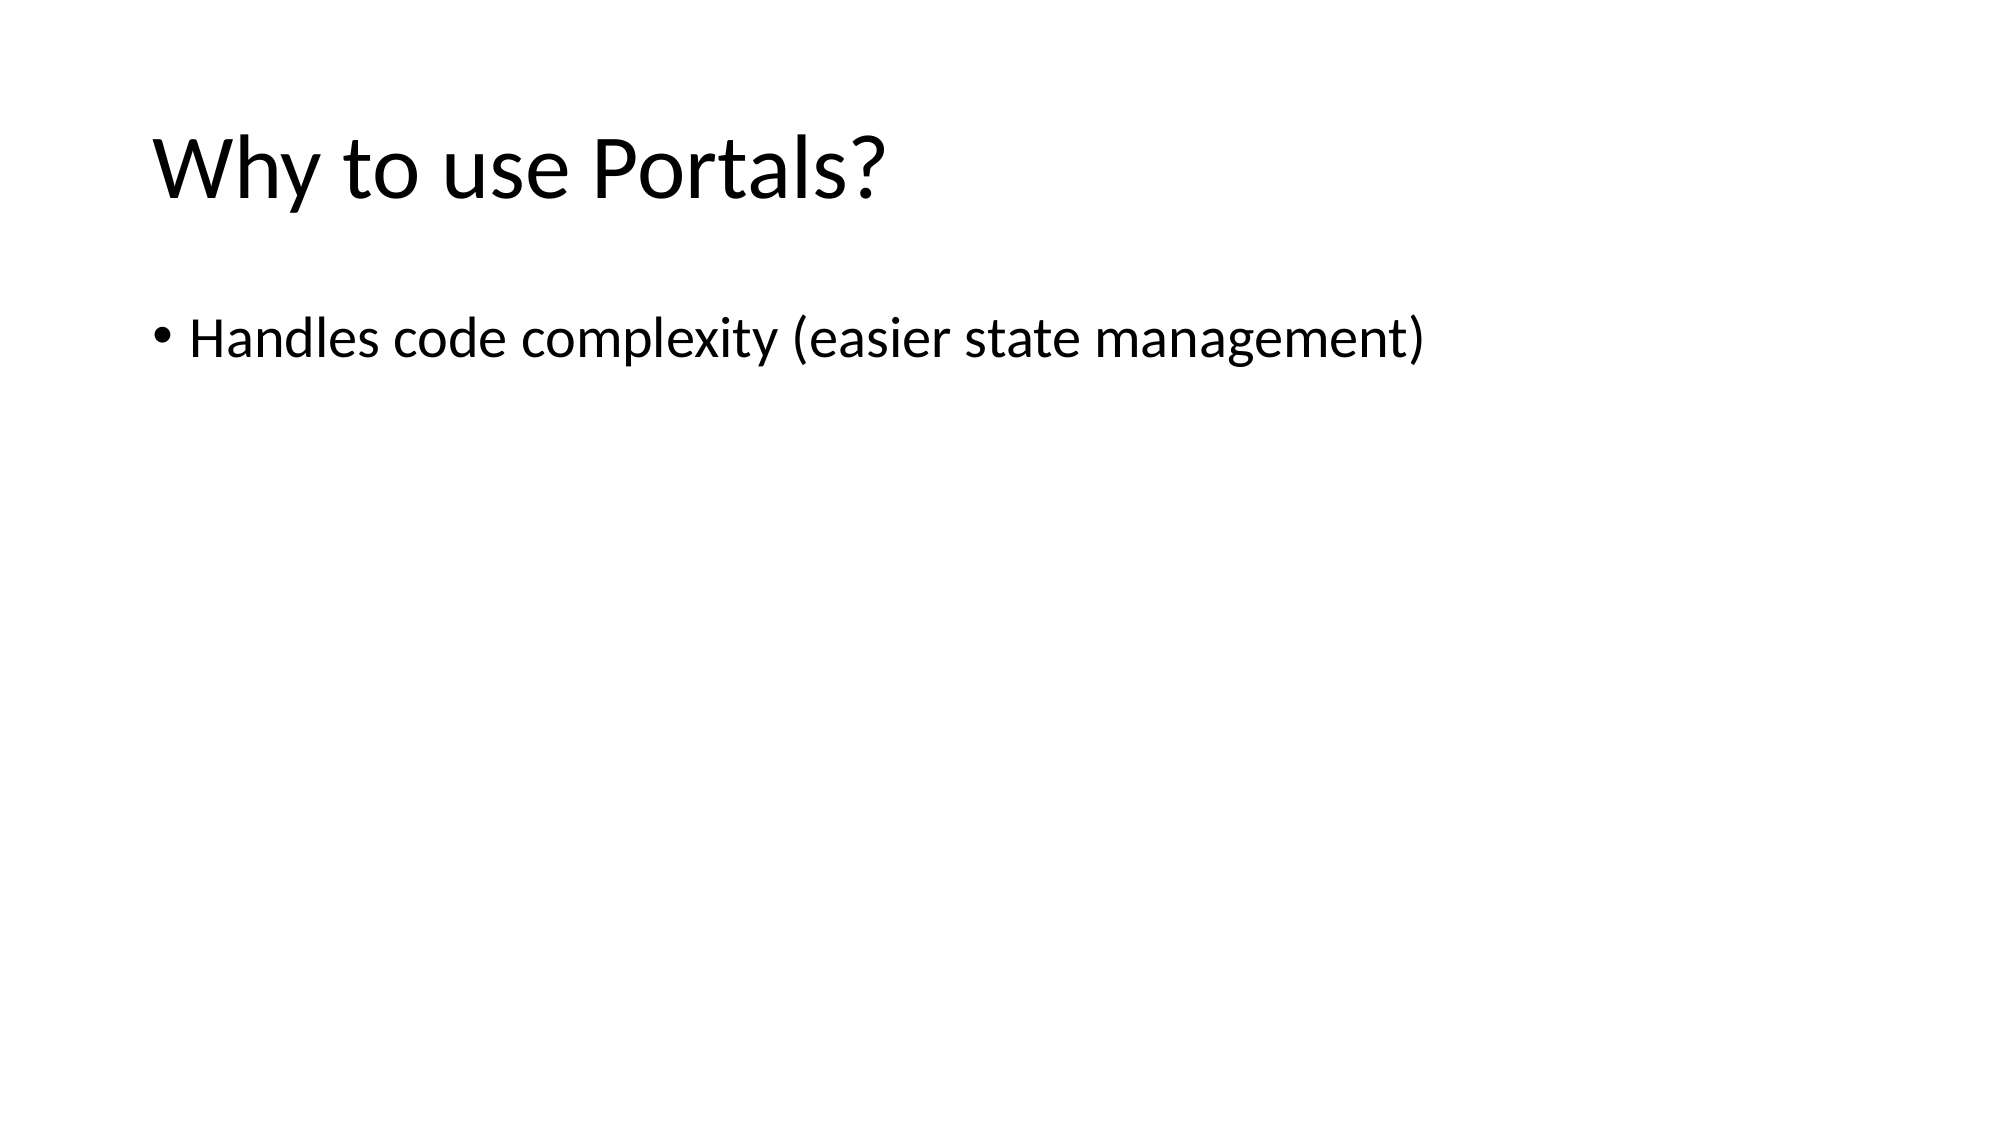

# Why to use Portals?
Handles code complexity (easier state management)